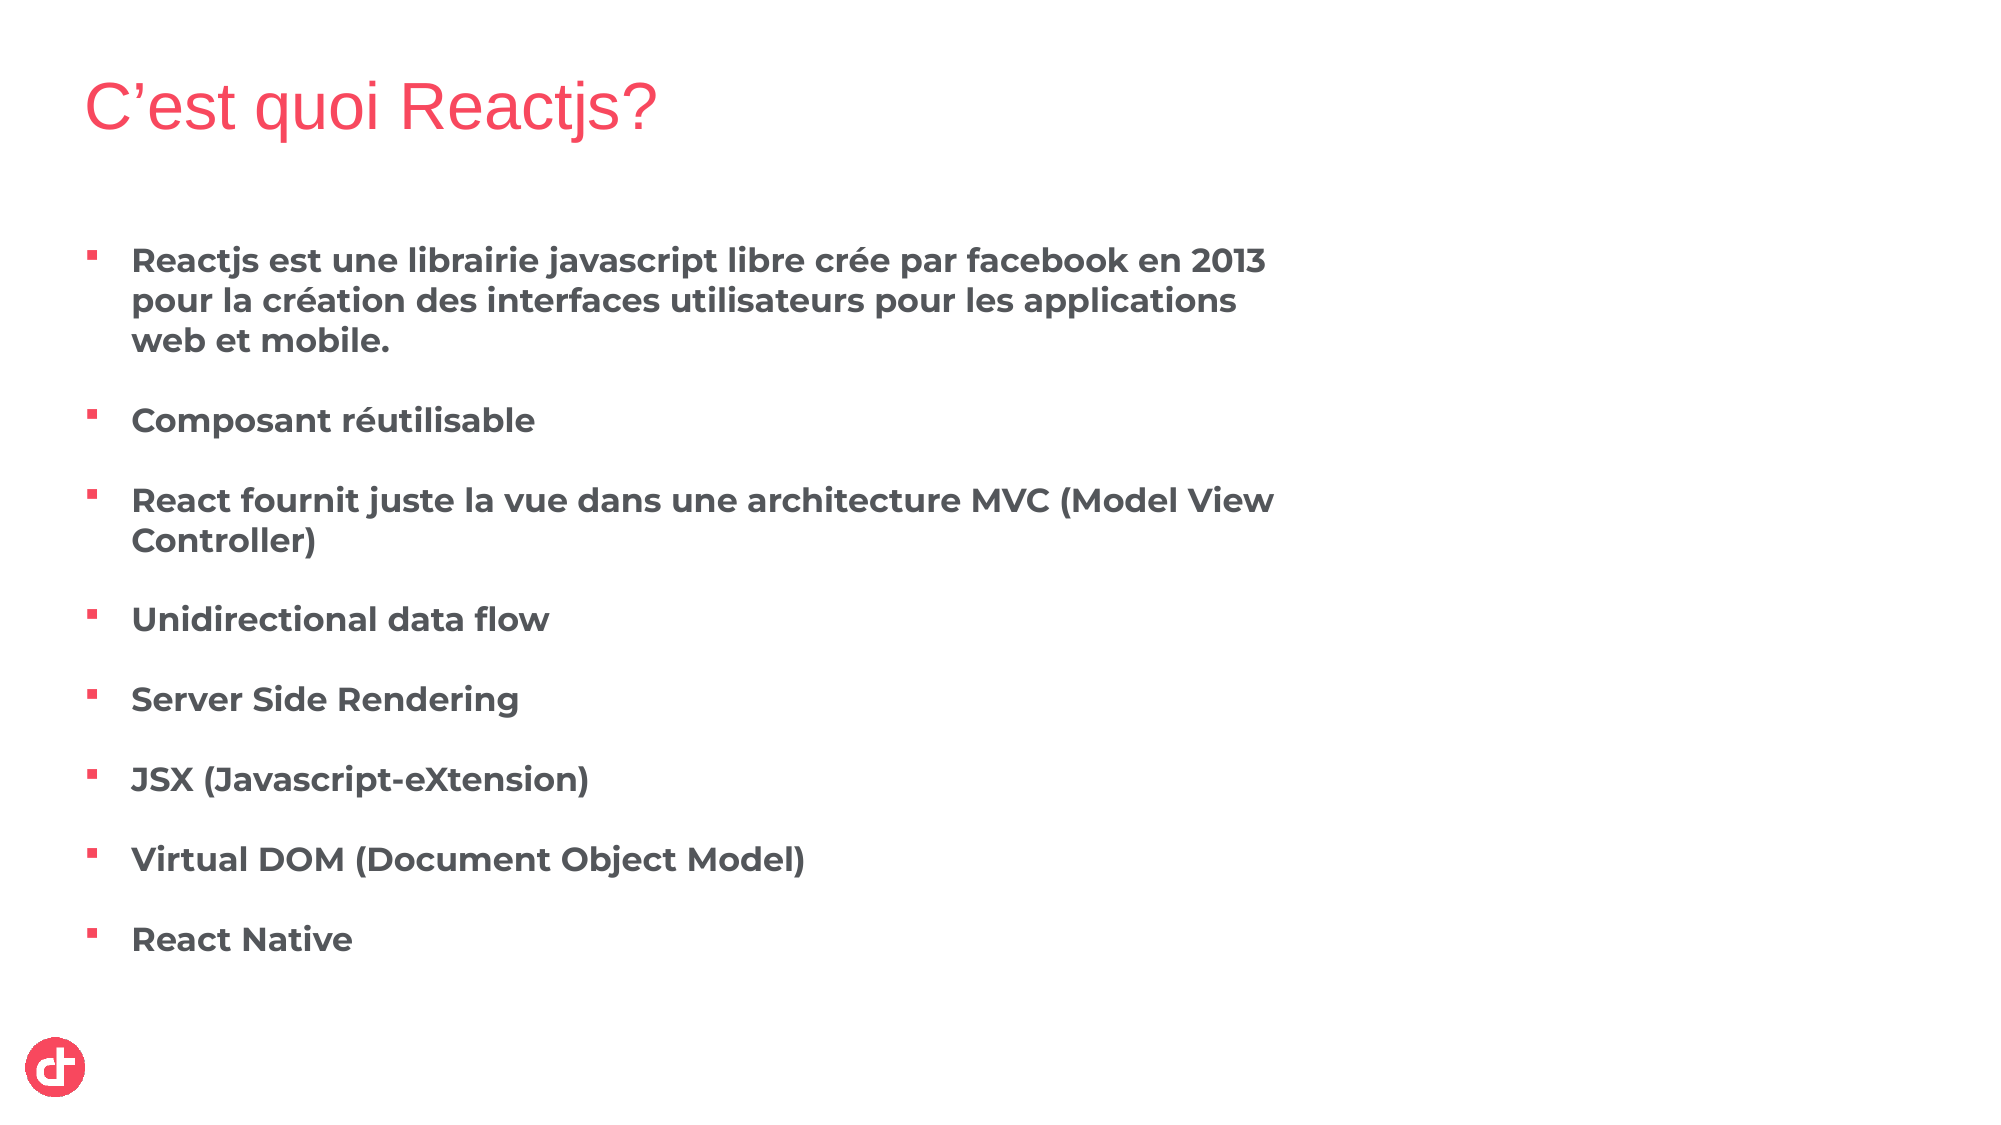

# C’est quoi Reactjs?
Reactjs est une librairie javascript libre crée par facebook en 2013 pour la création des interfaces utilisateurs pour les applications web et mobile.

Composant réutilisable

React fournit juste la vue dans une architecture MVC (Model View Controller)

Unidirectional data flow

Server Side Rendering

JSX (Javascript-eXtension)

Virtual DOM (Document Object Model)

React Native